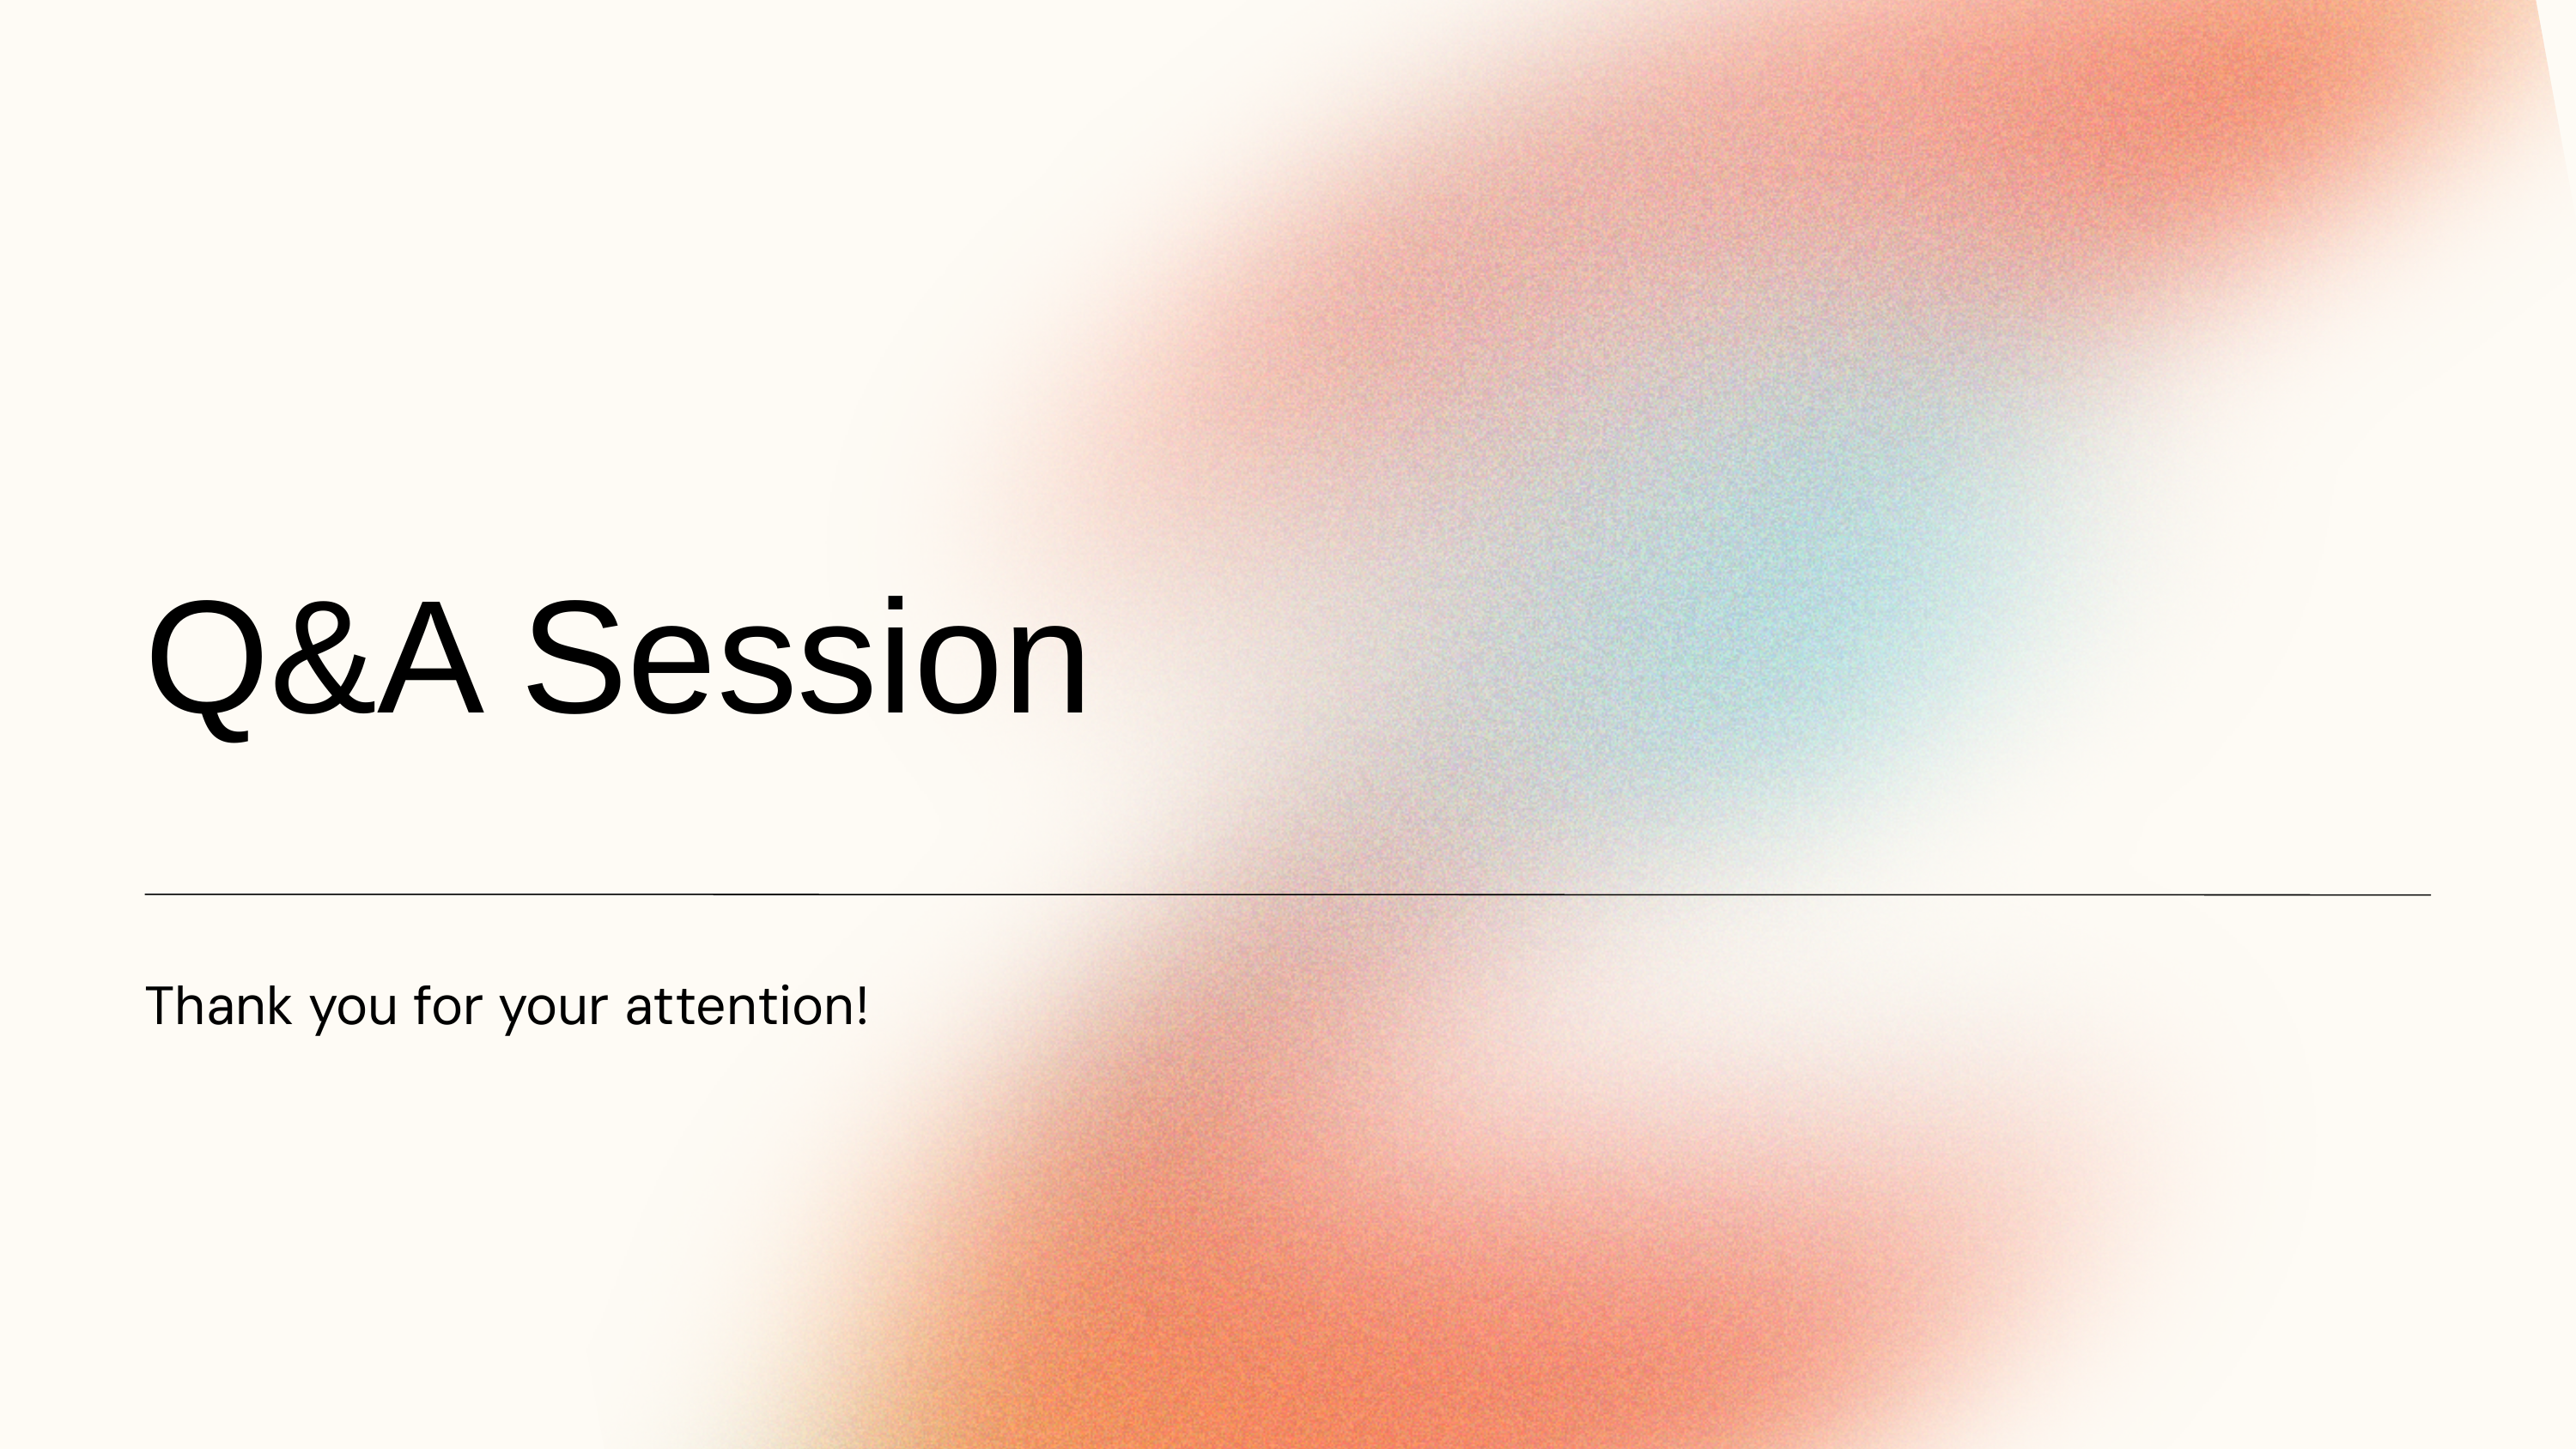

Q&A Session

Thank you for your attention!